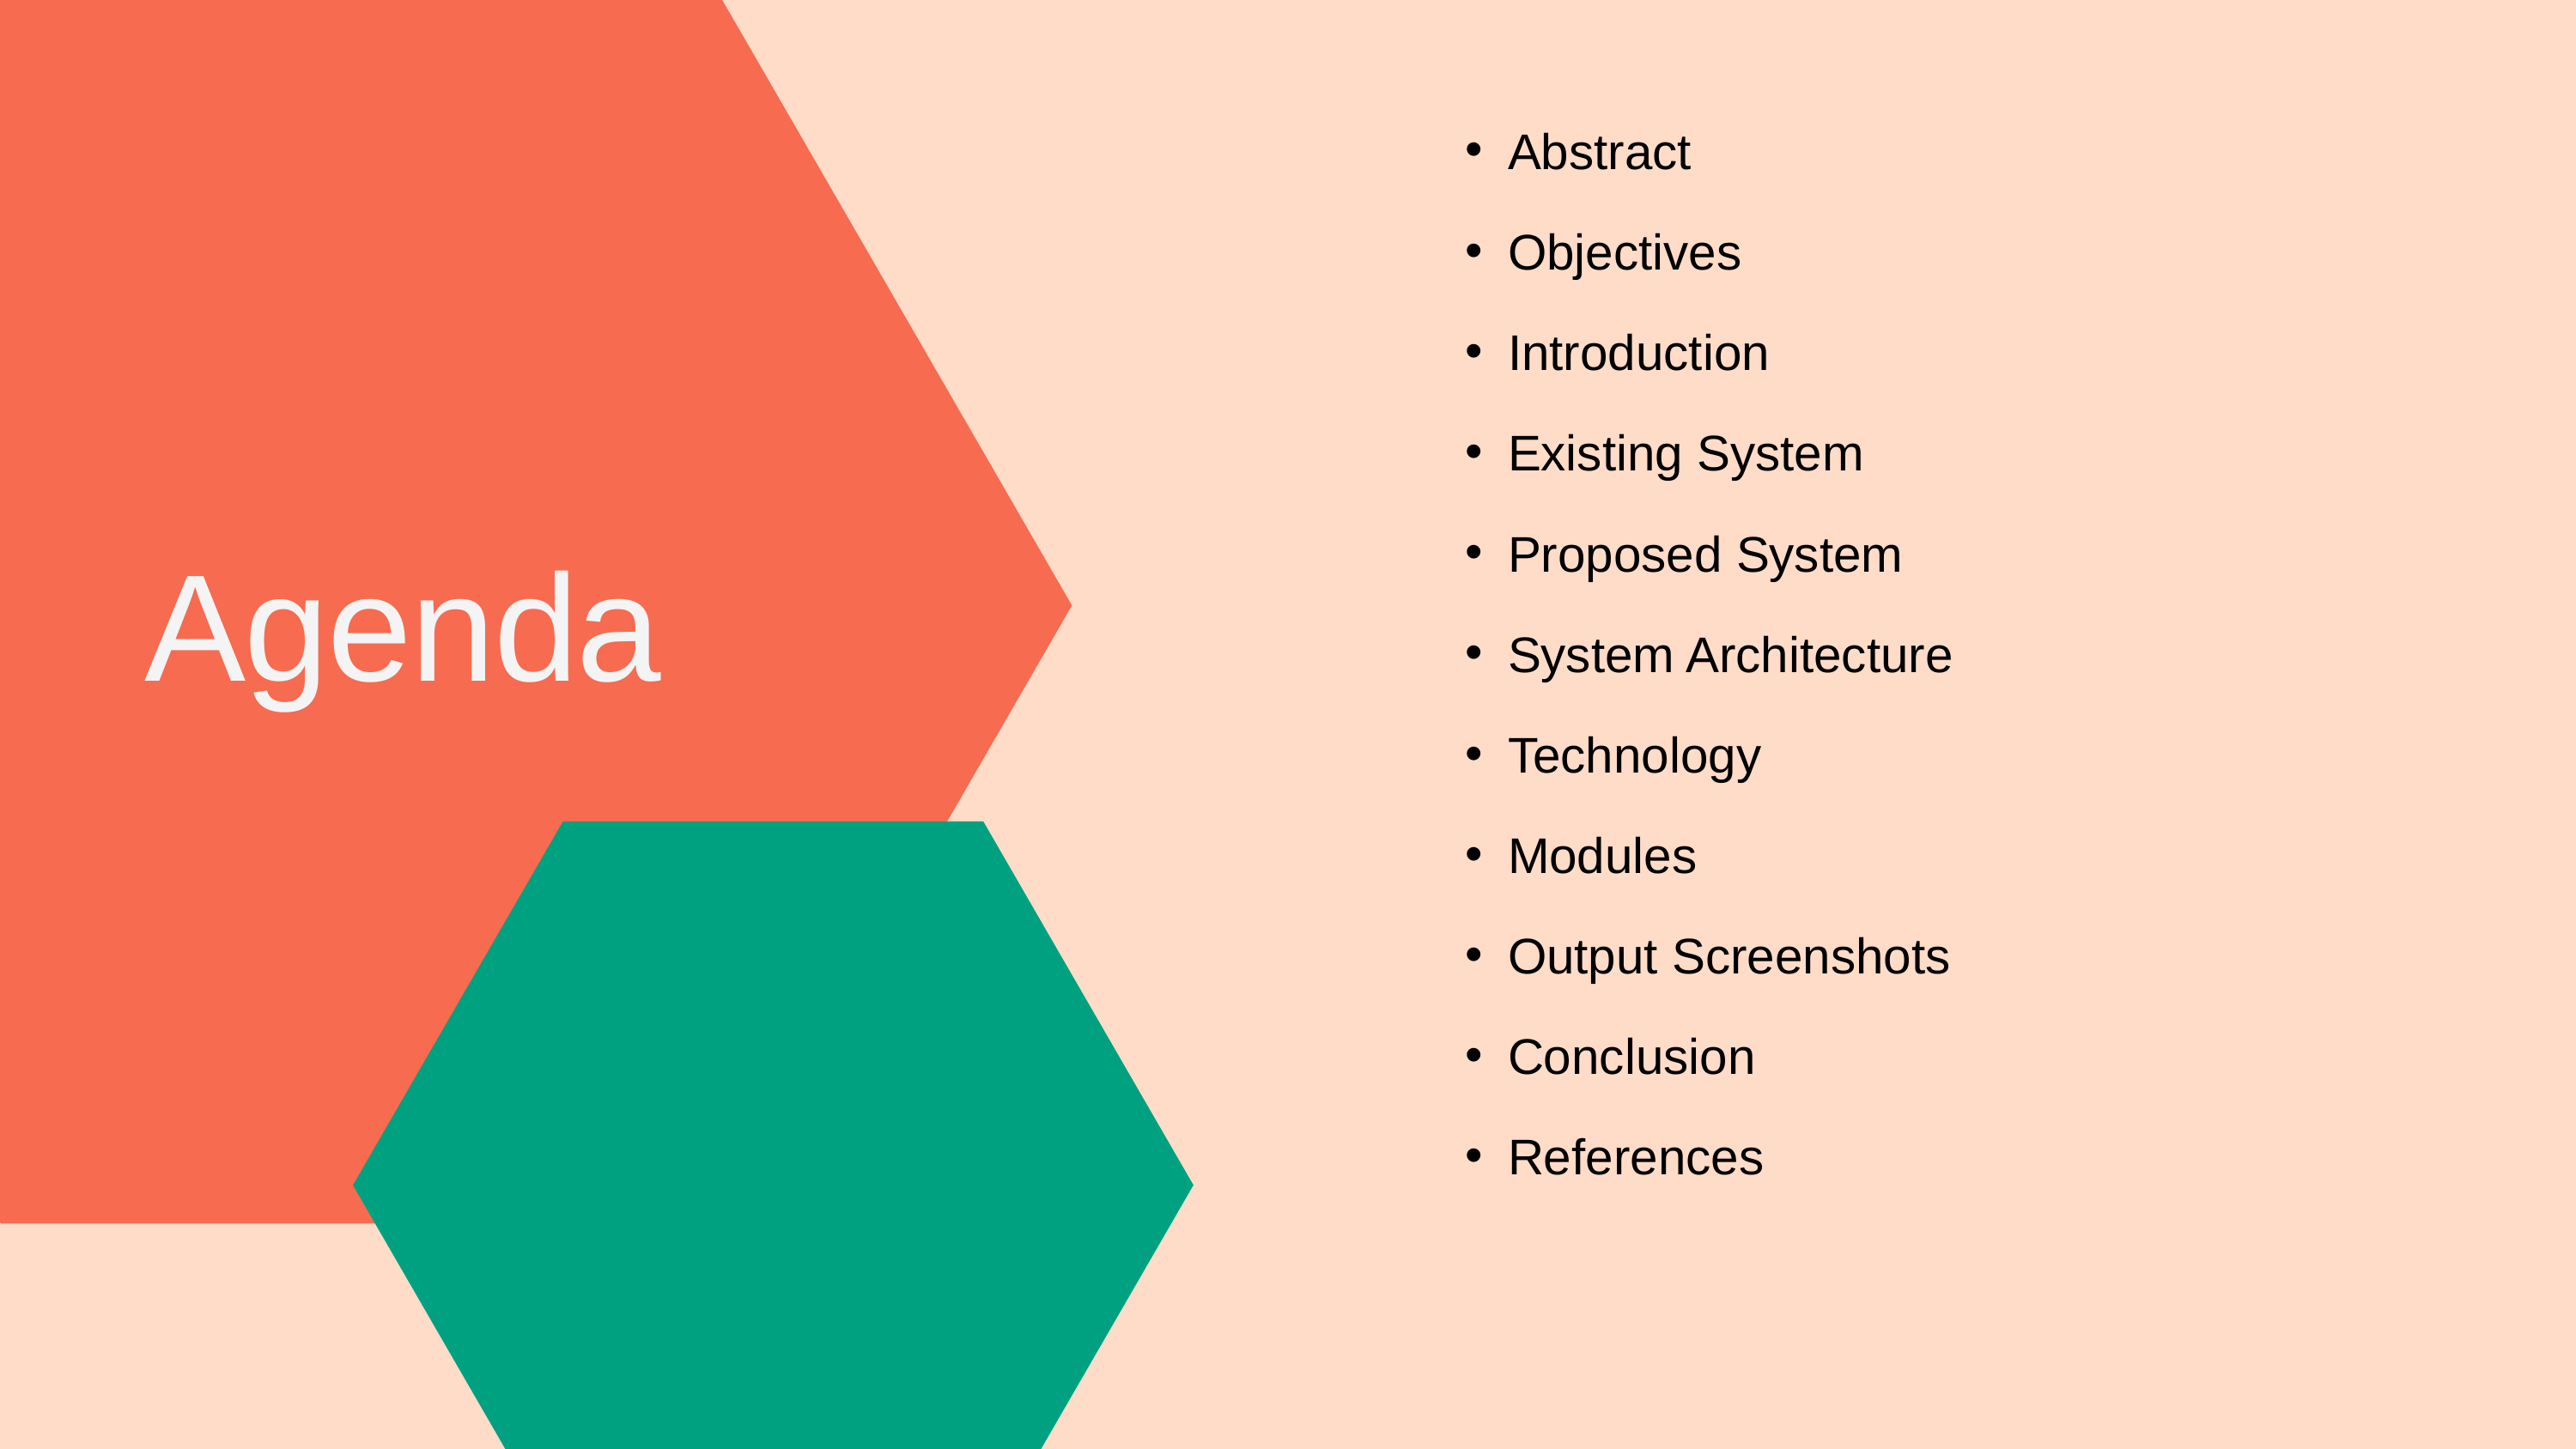

Abstract
Objectives
Introduction
Existing System
Proposed System
Agenda
System Architecture
Technology
Modules

Output Screenshots
Conclusion
References